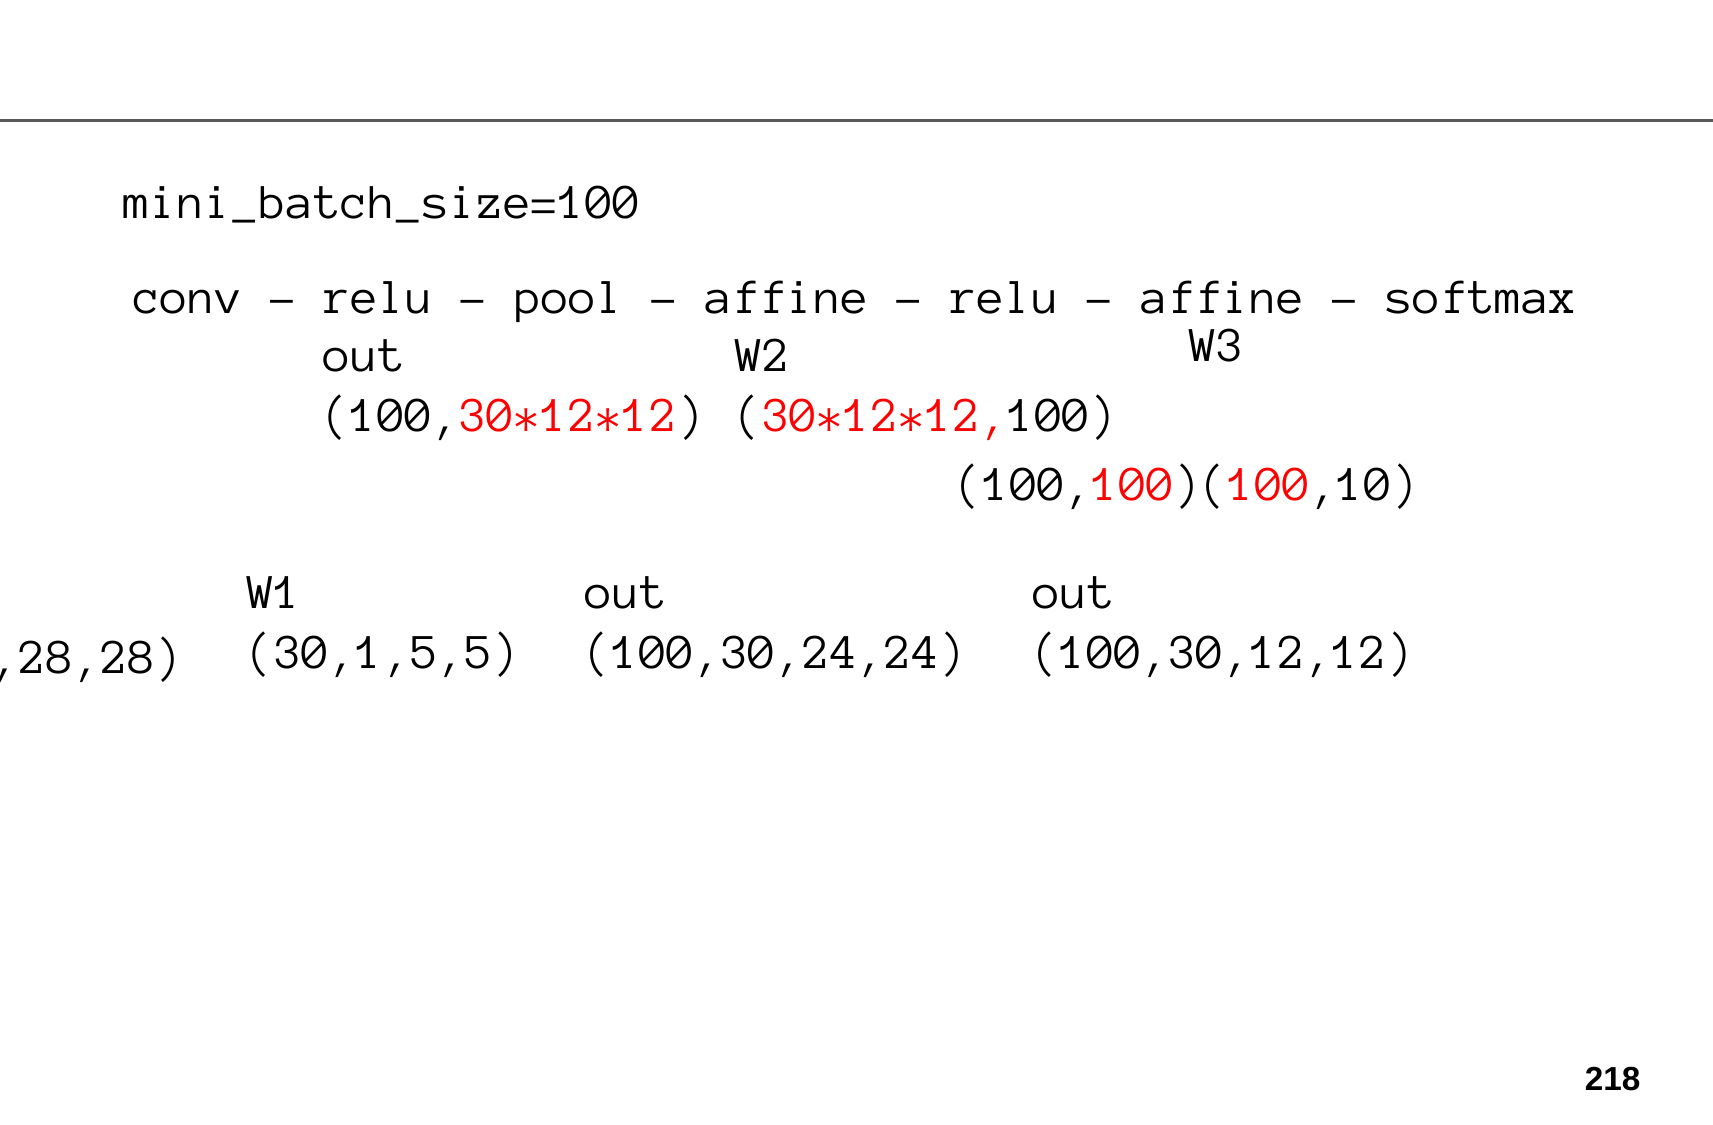

mini_batch_size=100
conv - relu - pool - affine - relu - affine - softmax
W3
W2
(30*12*12,100)
out
(100,30*12*12)
(100,100)(100,10)
out
(100,30,12,12)
out
(100,30,24,24)
W1
(30,1,5,5)
img
(100,1,28,28)